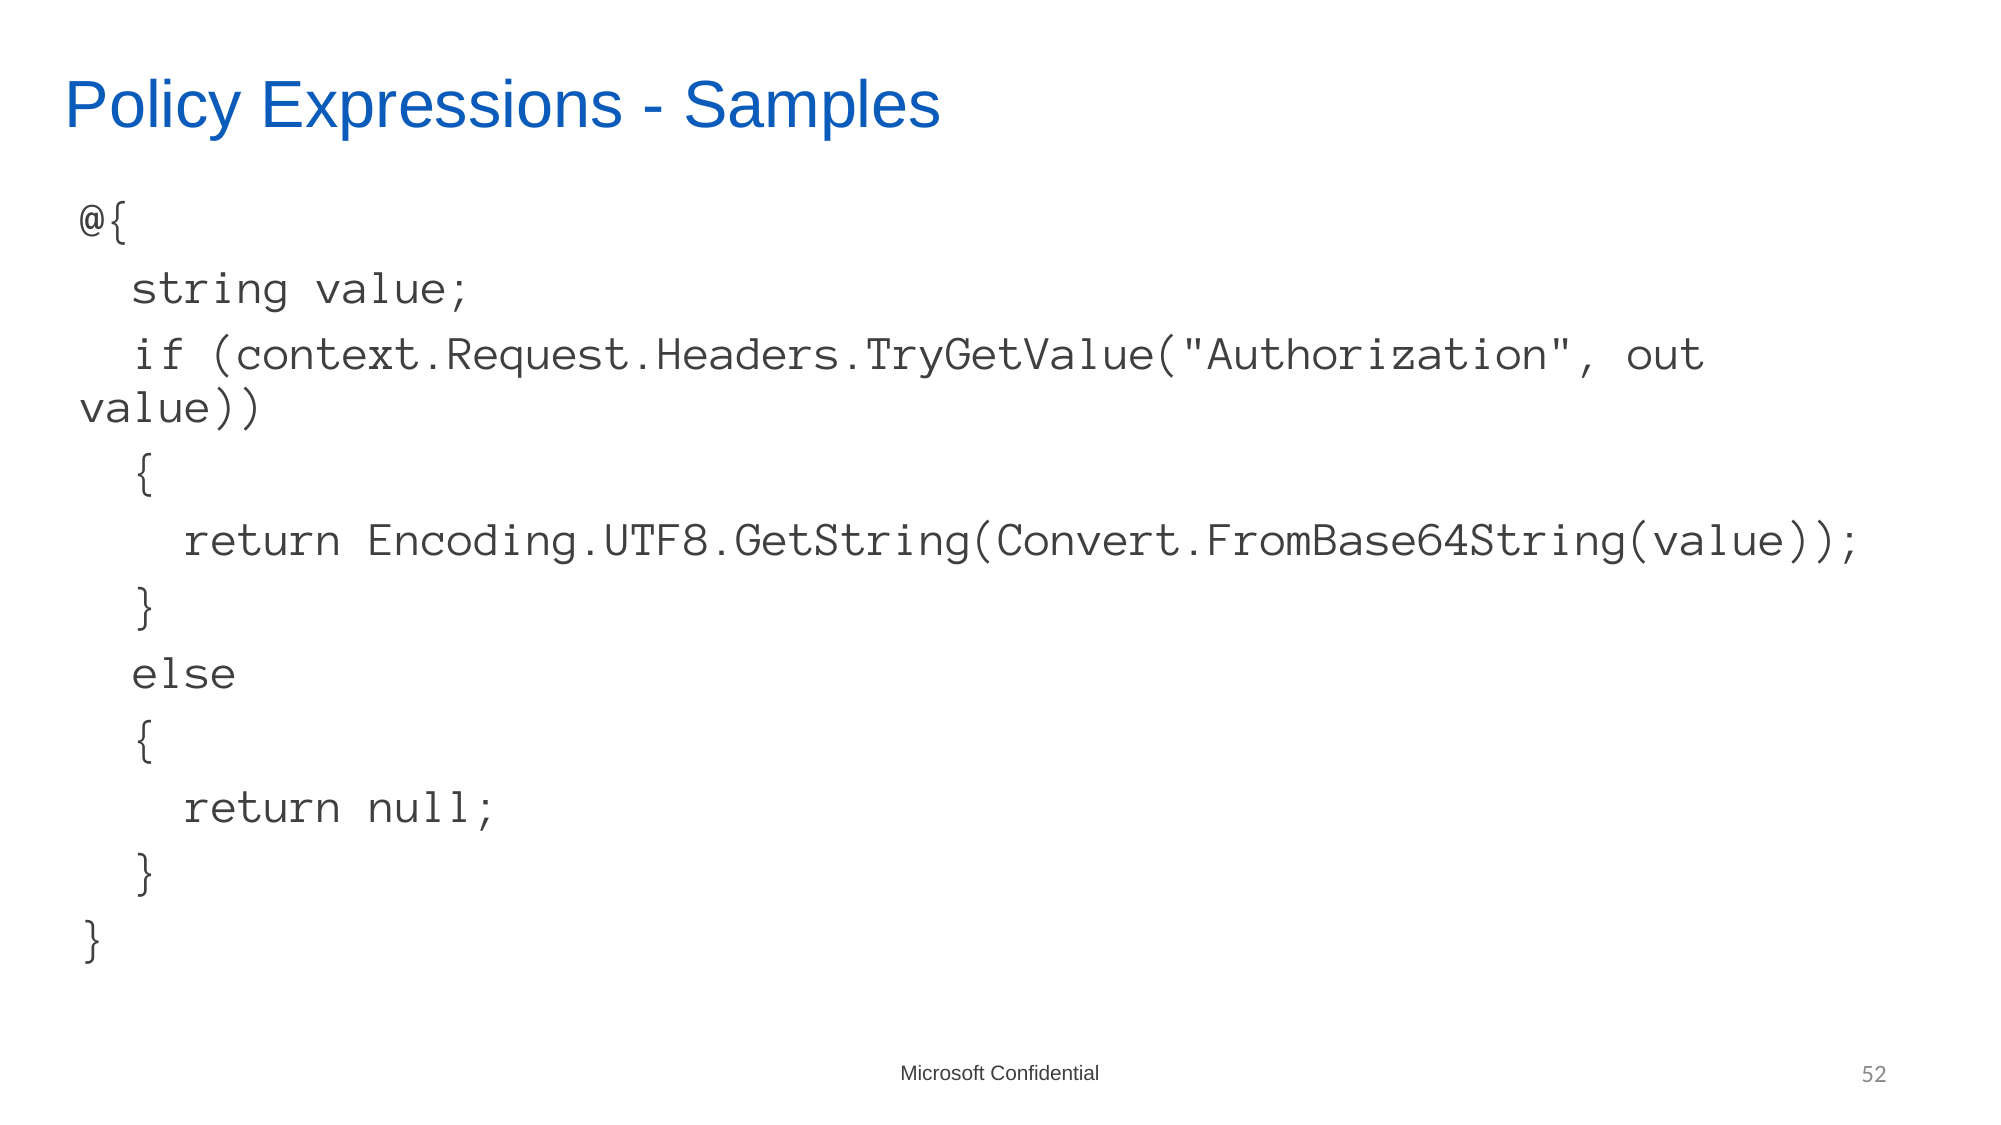

# Policy Expressions - Samples
@{
  string value;
  if (context.Request.Headers.TryGetValue("Authorization", out value))
  {
    return Encoding.UTF8.GetString(Convert.FromBase64String(value));
  }
  else
  {
    return null;
  }
}

52